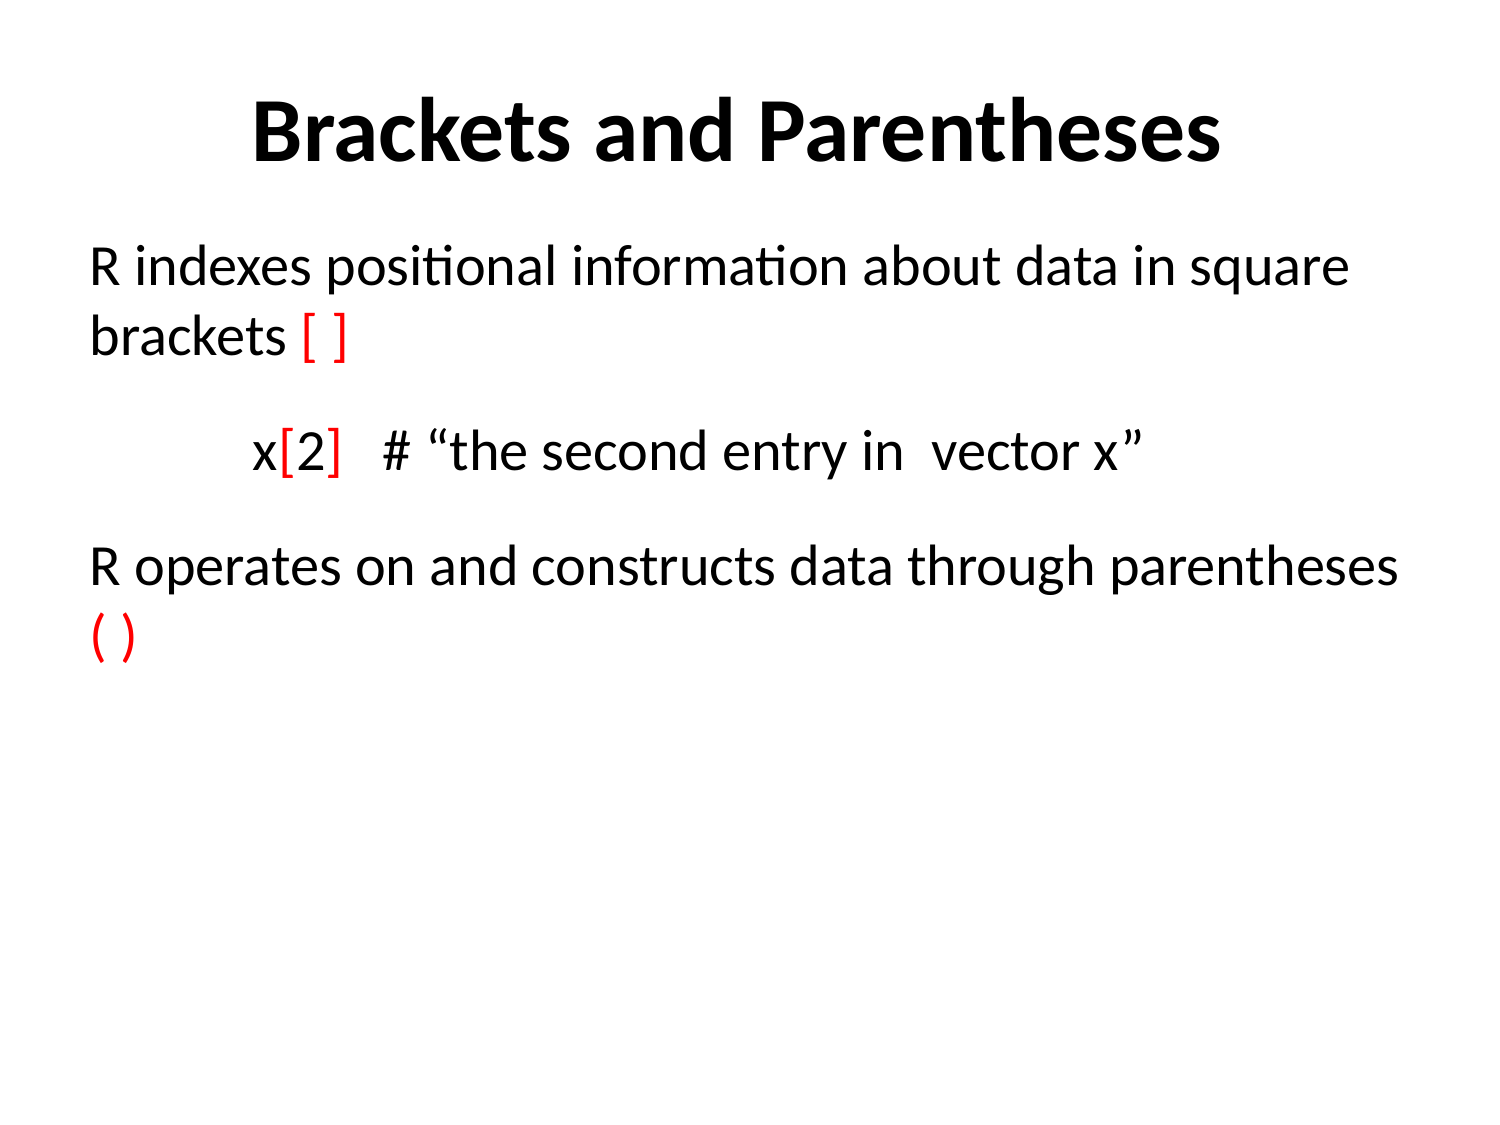

Brackets and Parentheses
R indexes positional information about data in square brackets [ ]

	 x[2]   # “the second entry in  vector x”

R operates on and constructs data through parentheses ( )